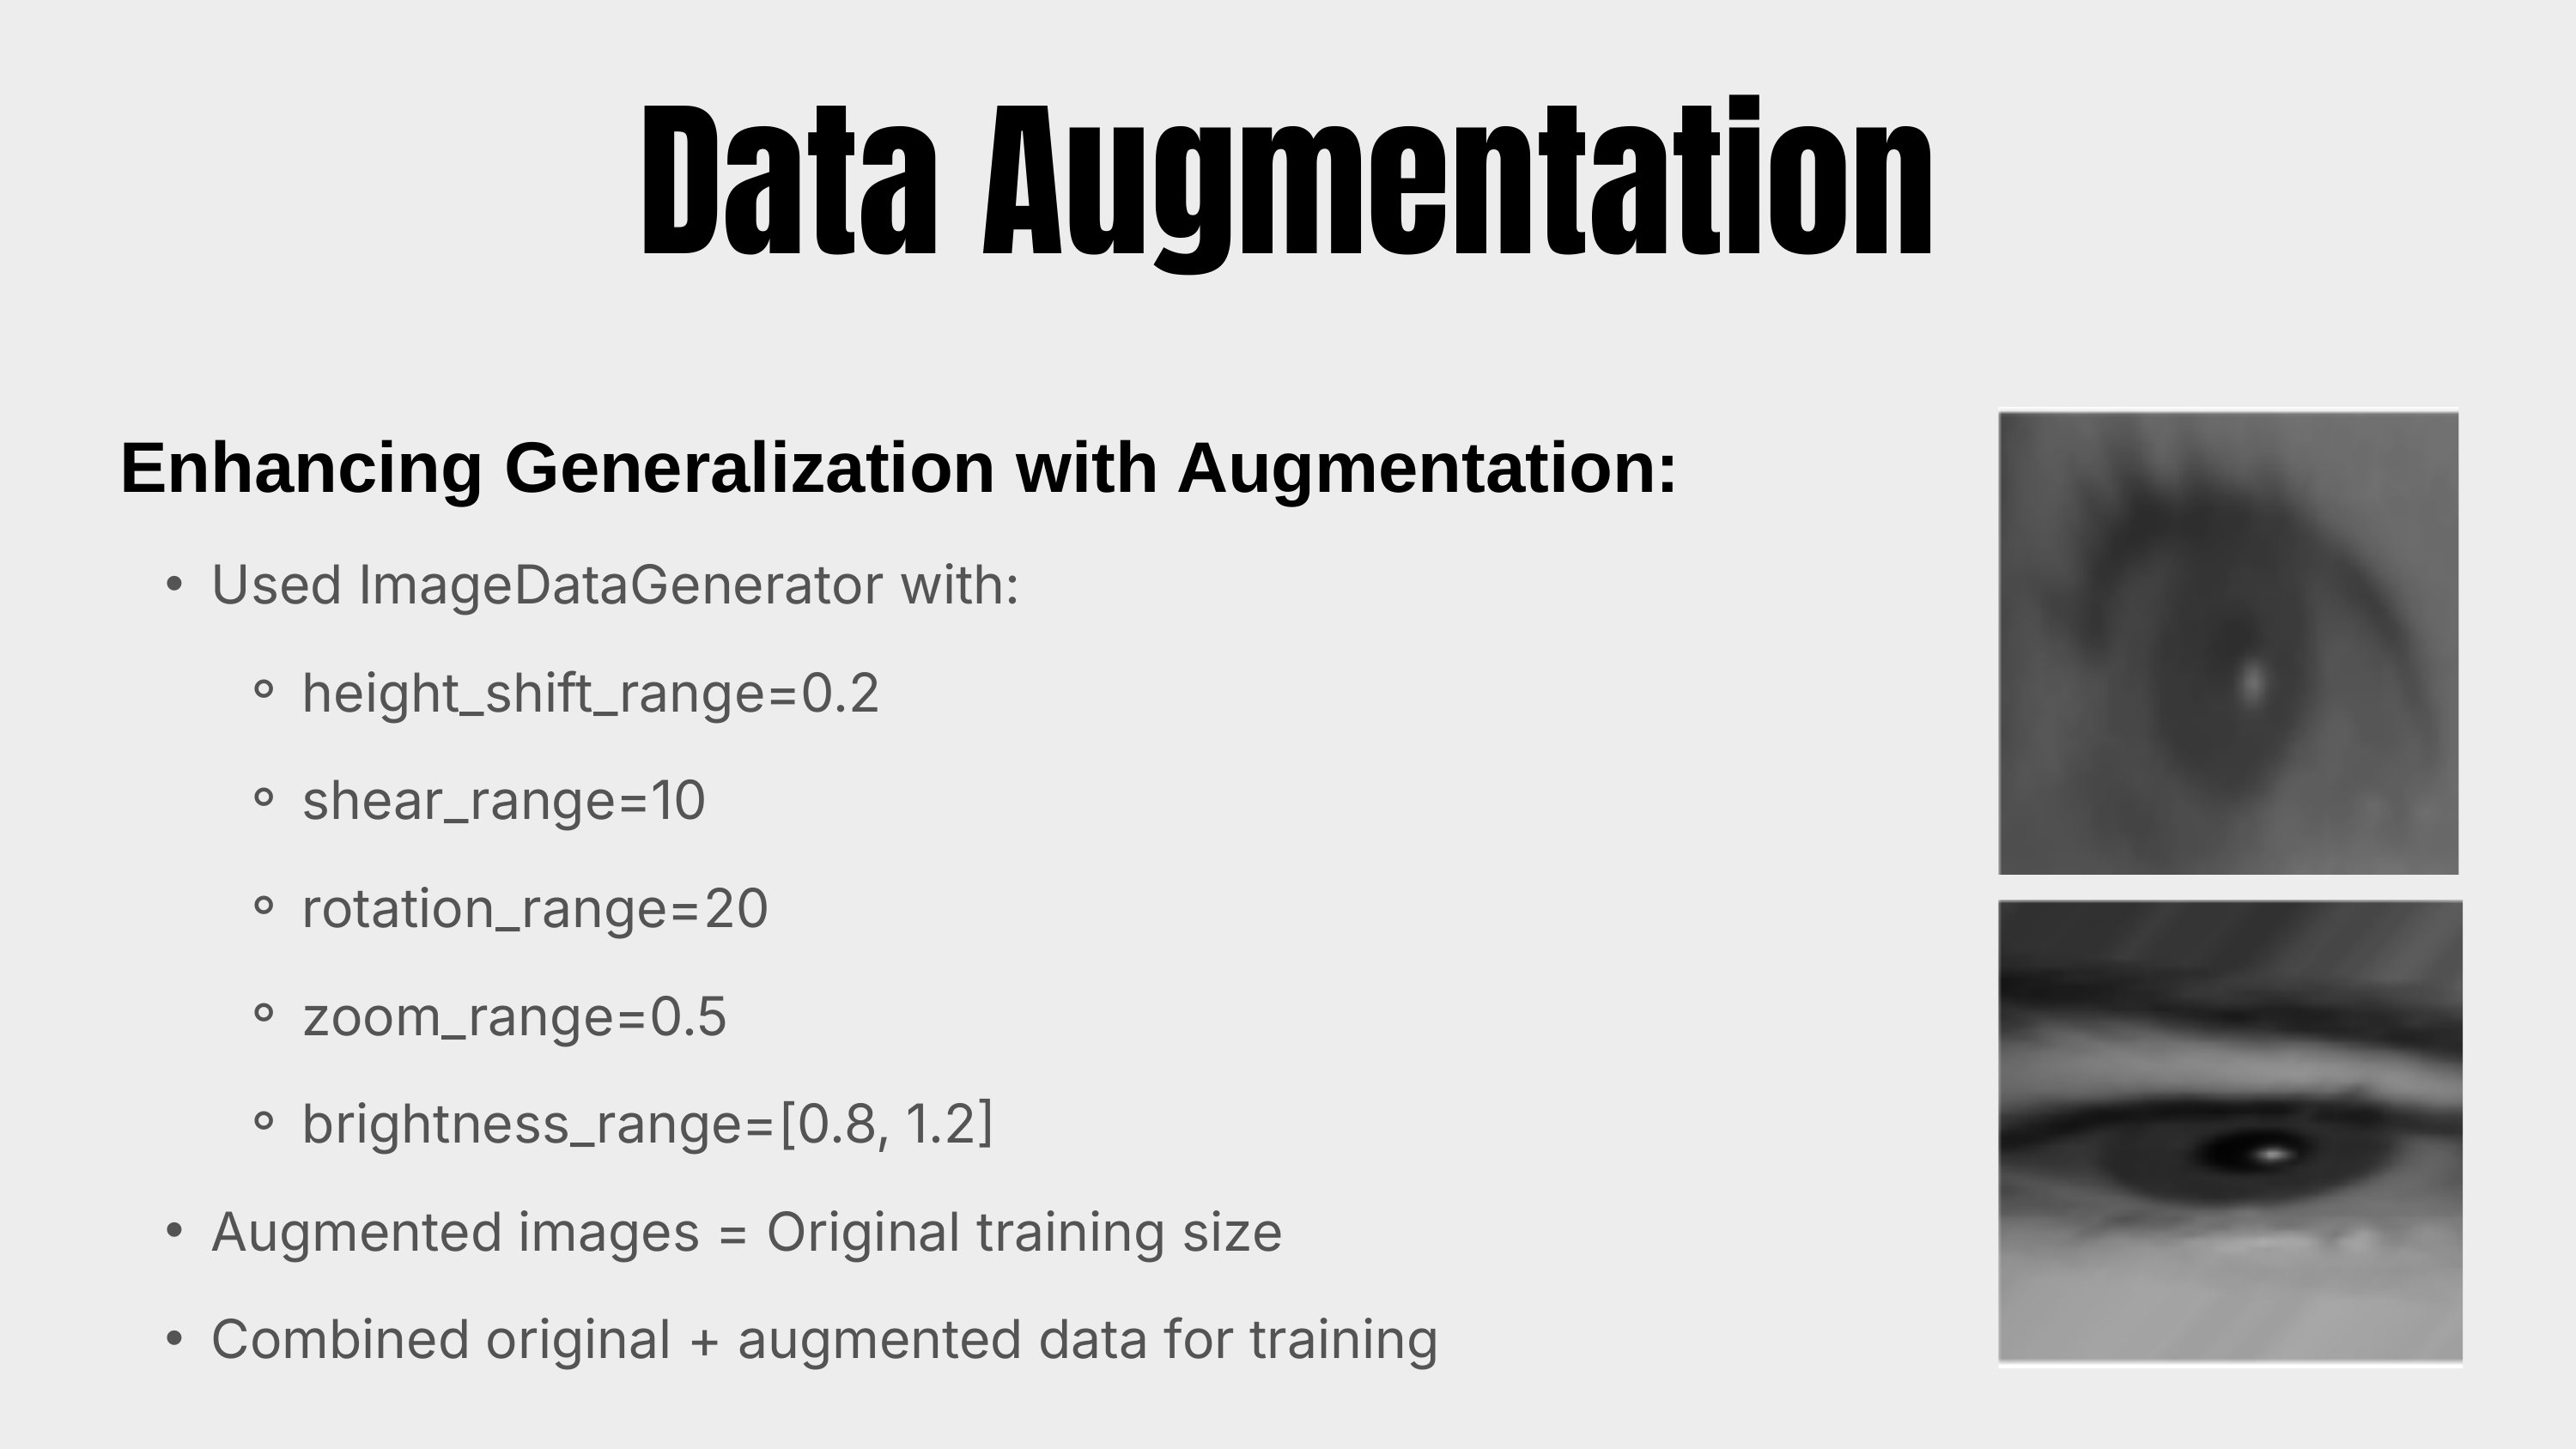

Data Augmentation
Enhancing Generalization with Augmentation:
Used ImageDataGenerator with:
height_shift_range=0.2
shear_range=10
rotation_range=20
zoom_range=0.5
brightness_range=[0.8, 1.2]
Augmented images = Original training size
Combined original + augmented data for training